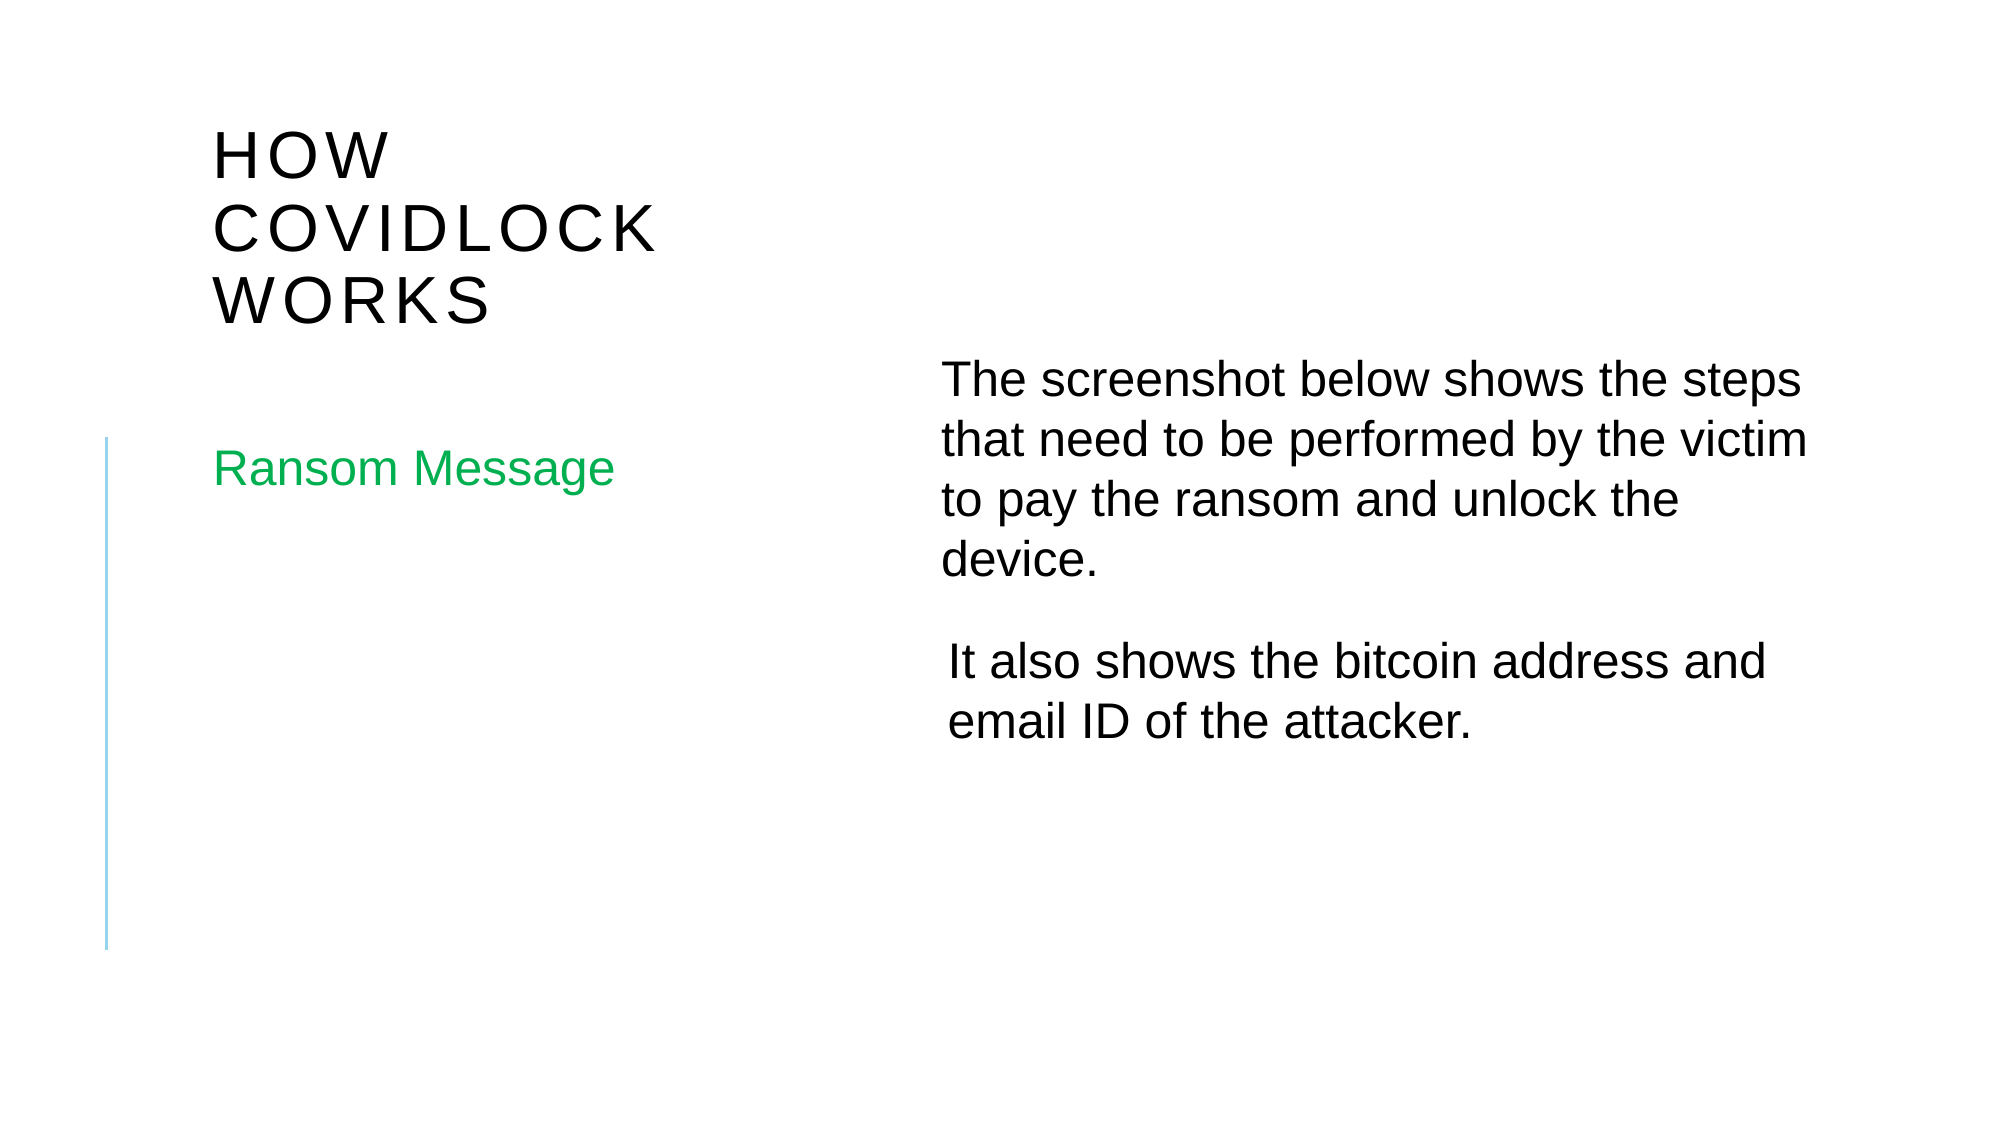

# How CovidLock Works
The screenshot below shows the steps that need to be performed by the victim to pay the ransom and unlock the device.

Ransom Message

It also shows the bitcoin address and email ID of the attacker.